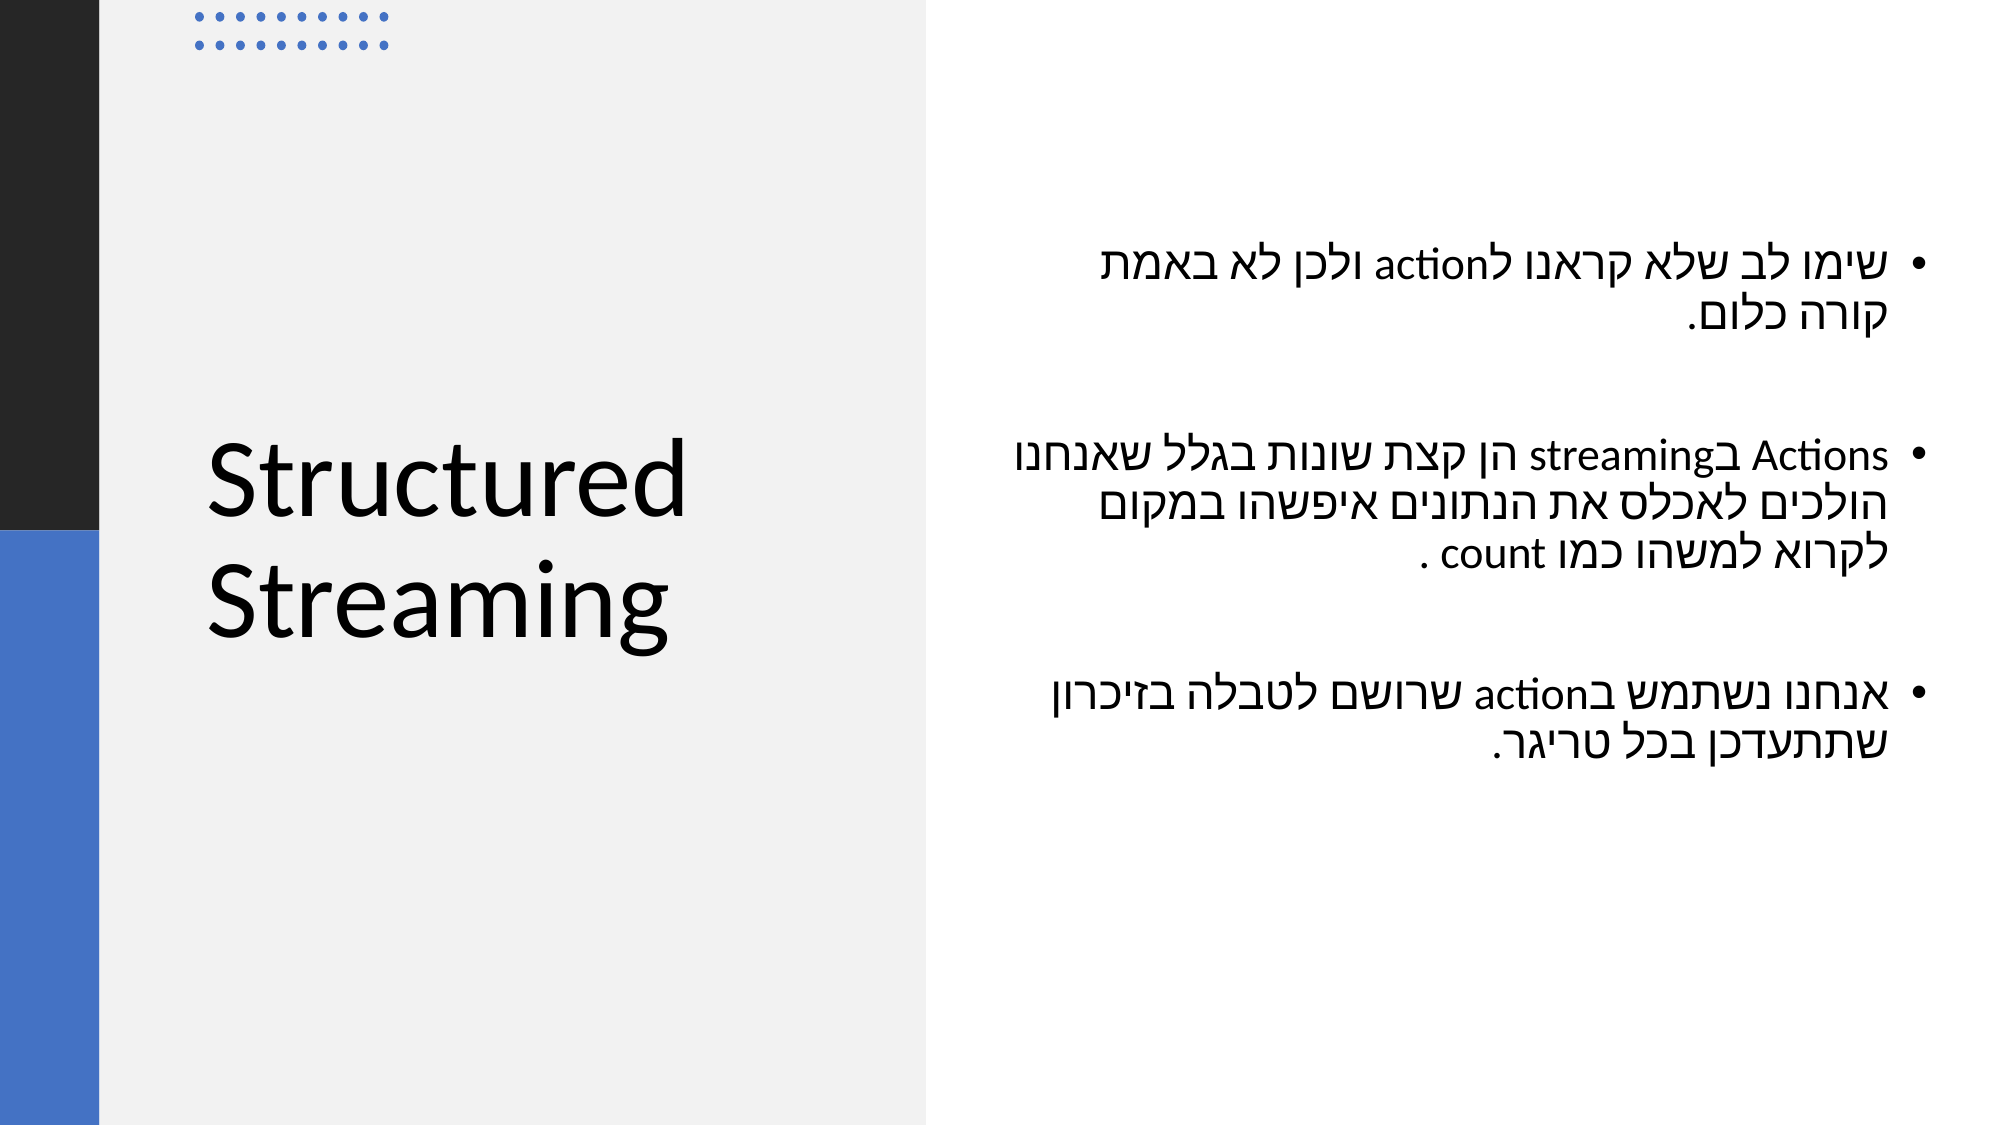

שימו לב שלא קראנו לaction ולכן לא באמת קורה כלום.

Actions בstreaming הן קצת שונות בגלל שאנחנו הולכים לאכלס את הנתונים איפשהו במקום לקרוא למשהו כמו count .

אנחנו נשתמש בaction שרושם לטבלה בזיכרון שתתעדכן בכל טריגר.

# Structured Streaming